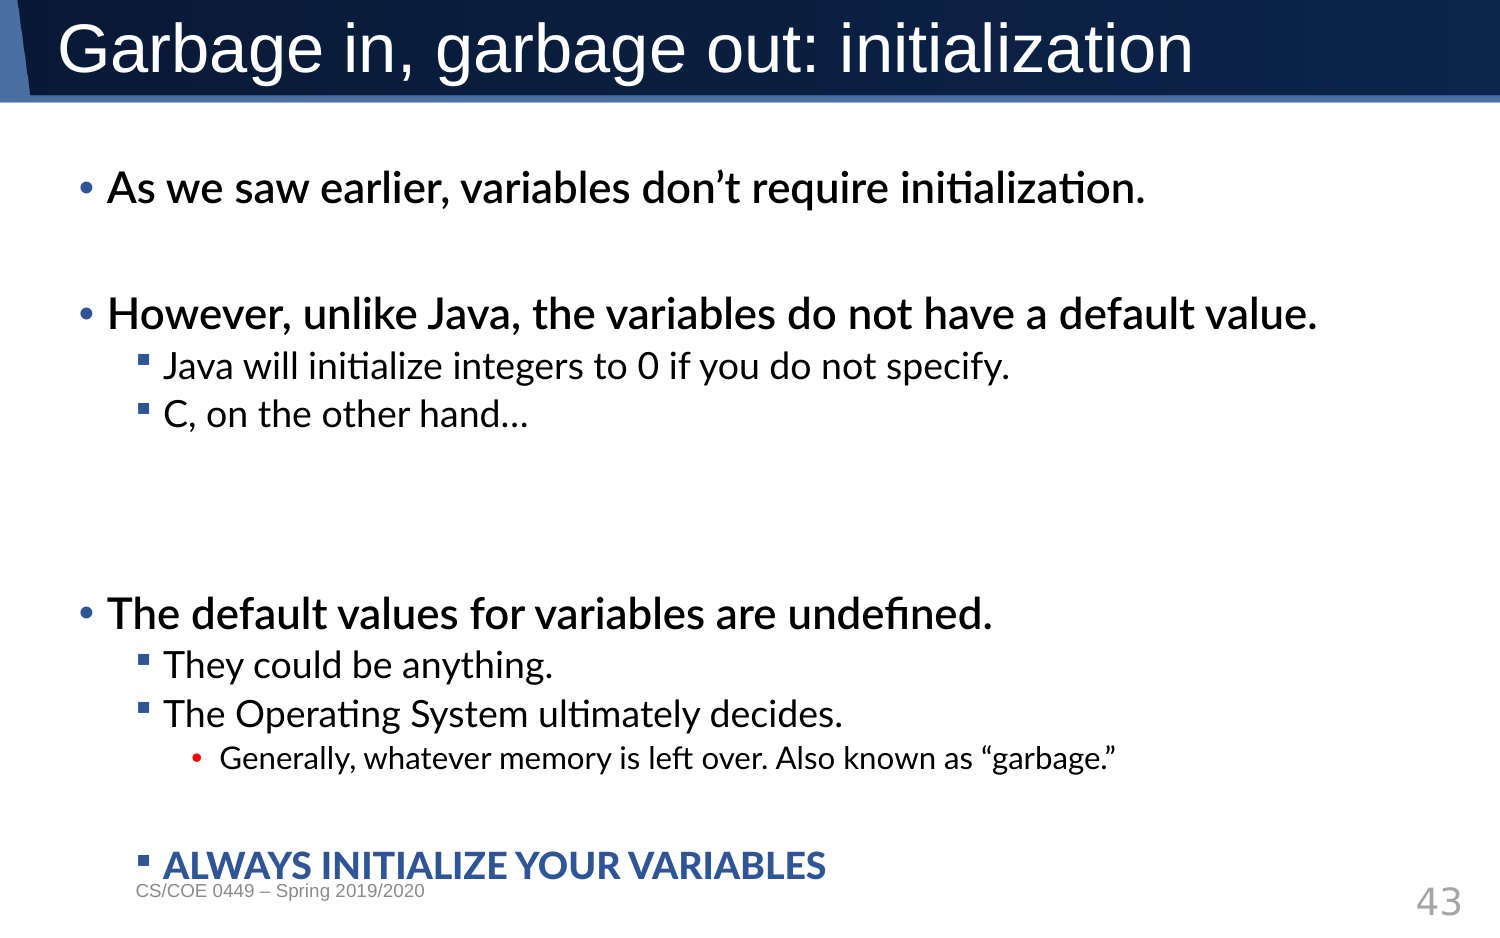

# Garbage in, garbage out: initialization
As we saw earlier, variables don’t require initialization.

However, unlike Java, the variables do not have a default value.
Java will initialize integers to 0 if you do not specify.
C, on the other hand…

The default values for variables are undefined.
They could be anything.
The Operating System ultimately decides.
Generally, whatever memory is left over. Also known as “garbage.”

ALWAYS INITIALIZE YOUR VARIABLES
CS/COE 0449 – Spring 2019/2020
43